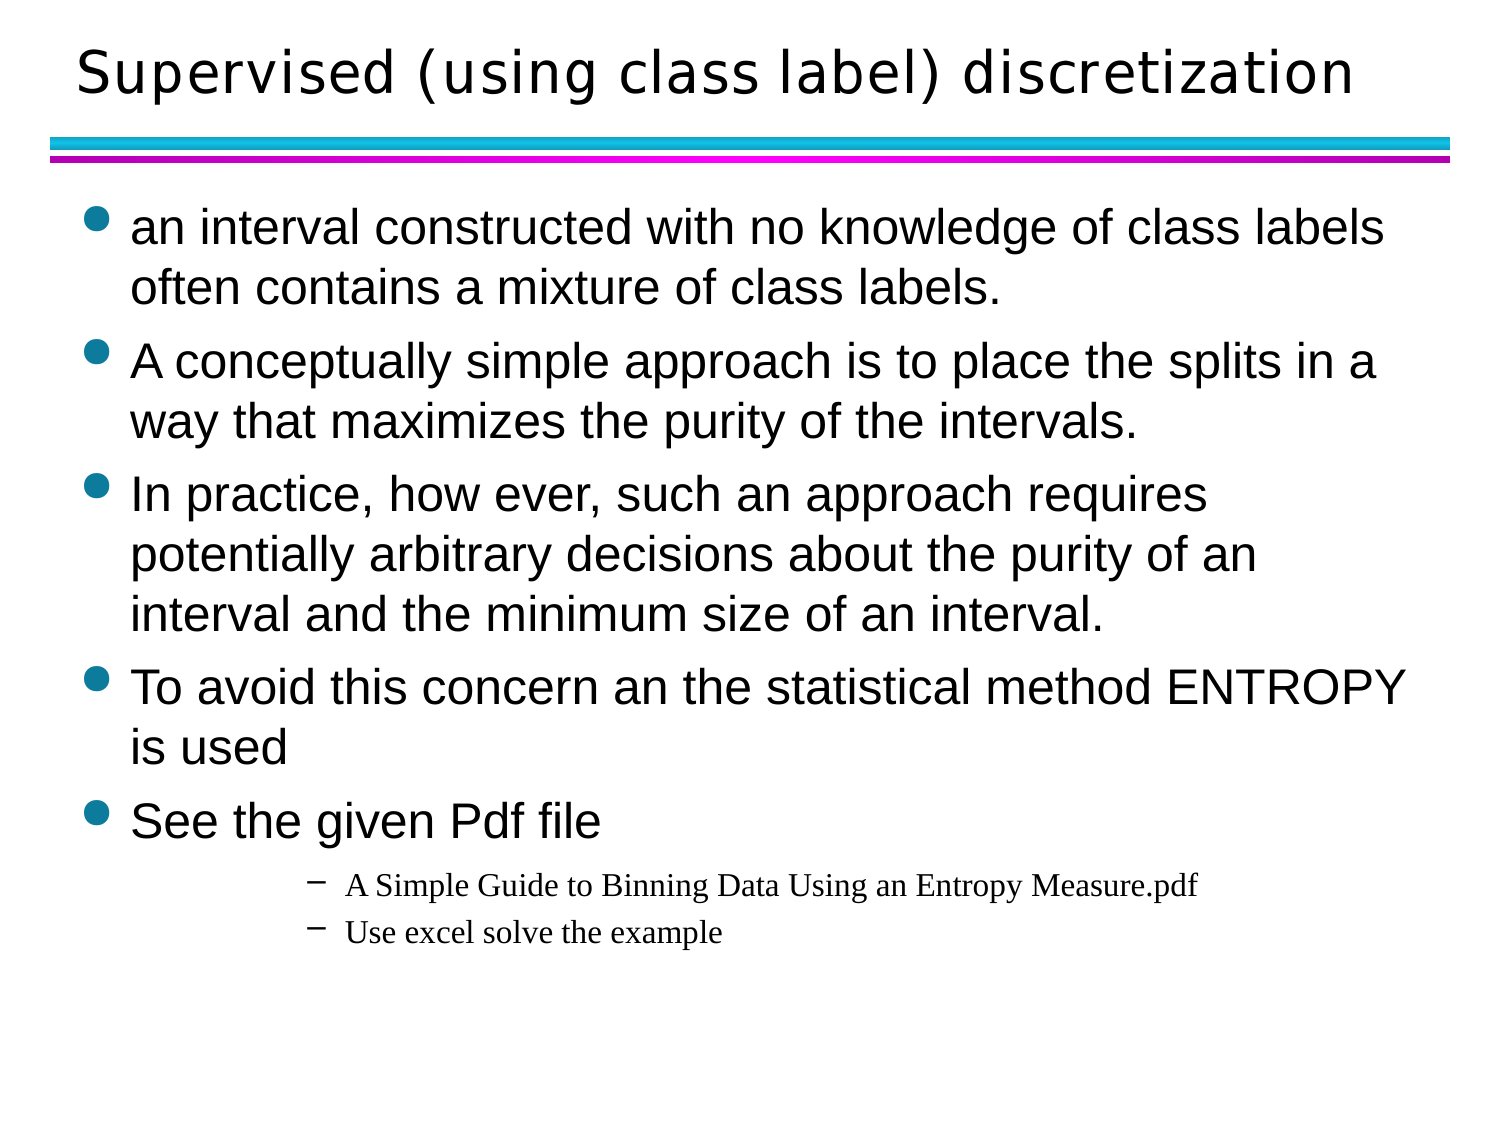

# Supervised (using class label) discretization
an interval constructed with no knowledge of class labels often contains a mixture of class labels.
A conceptually simple approach is to place the splits in a way that maximizes the purity of the intervals.
In practice, how ever, such an approach requires potentially arbitrary decisions about the purity of an interval and the minimum size of an interval.
To avoid this concern an the statistical method ENTROPY is used
See the given Pdf file
A Simple Guide to Binning Data Using an Entropy Measure.pdf
Use excel solve the example